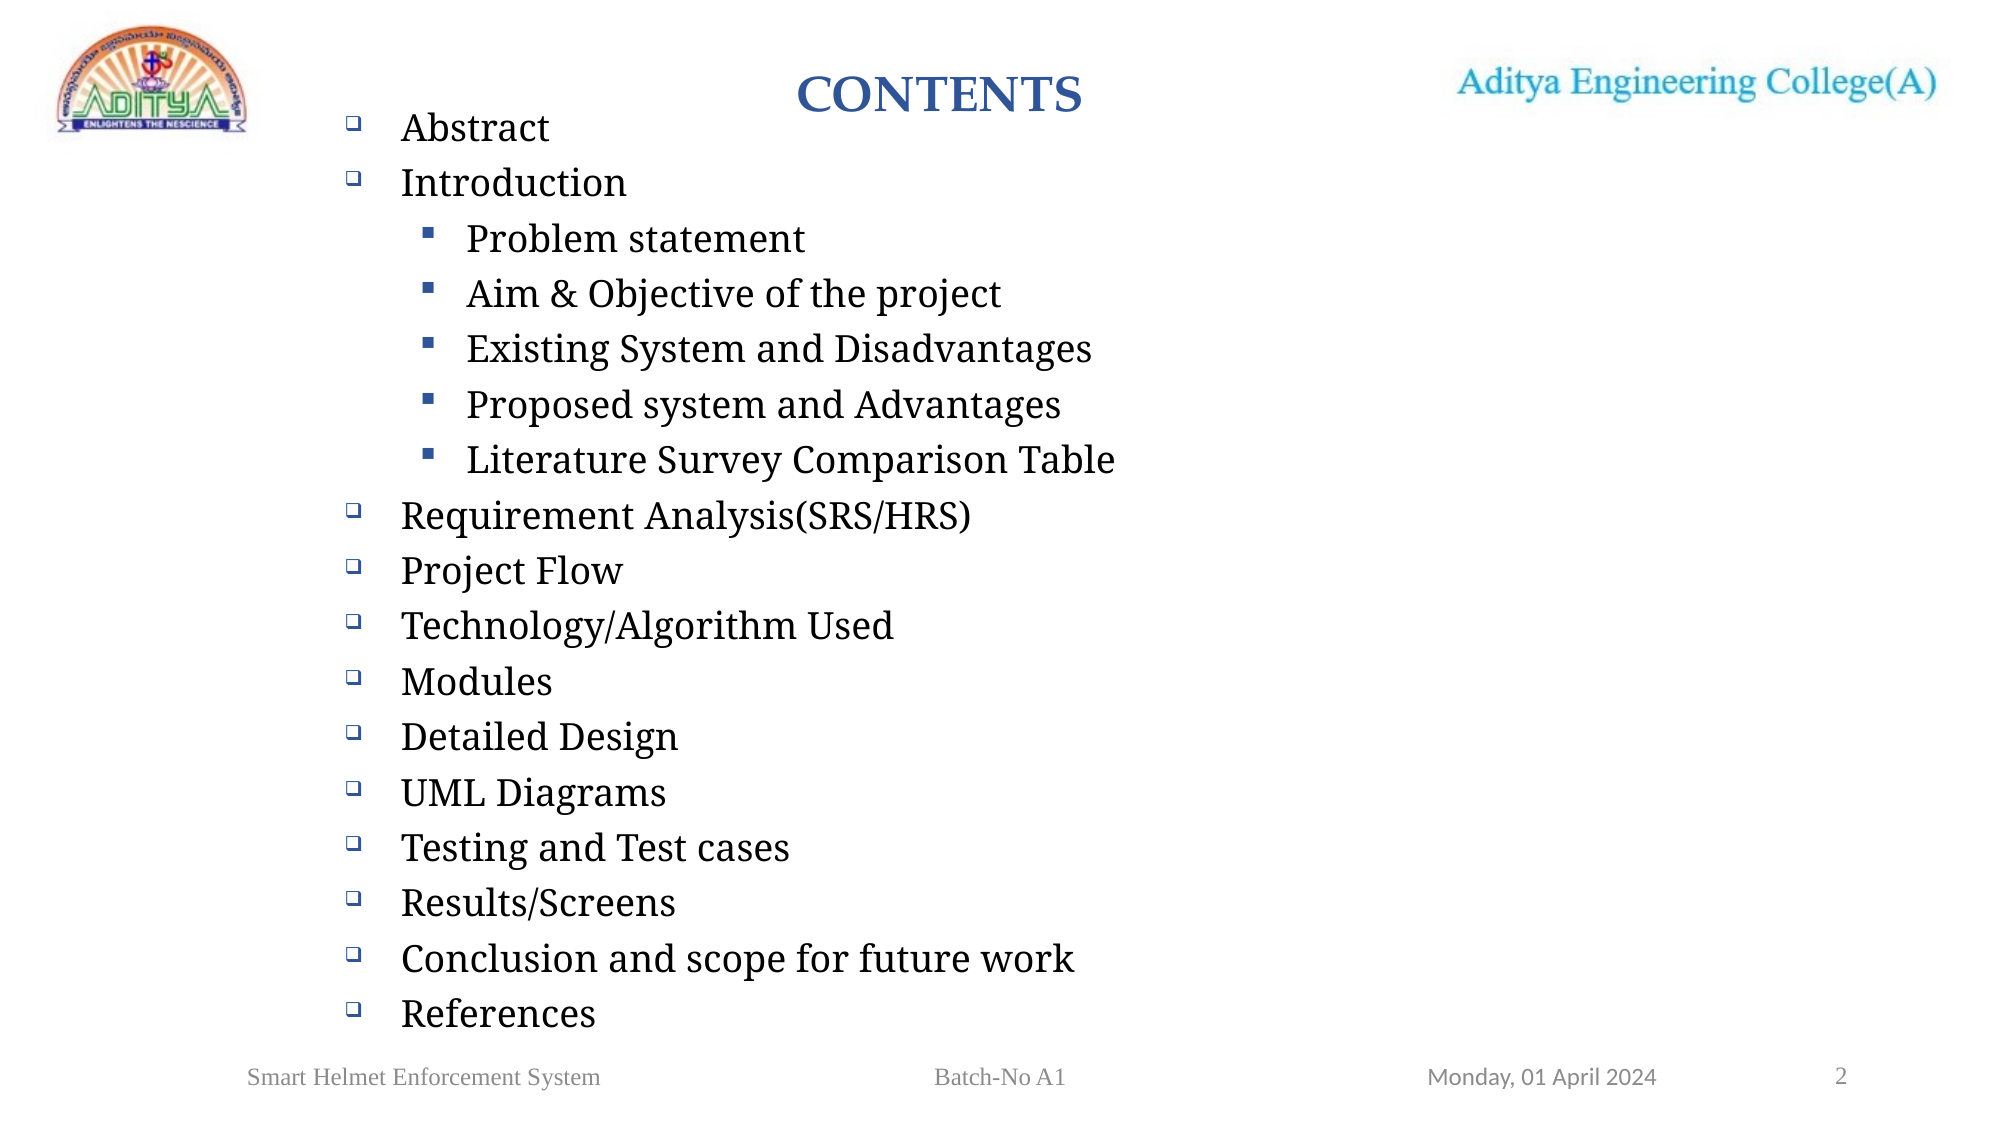

# CONTENTS
Abstract
Introduction
Problem statement
Aim & Objective of the project
Existing System and Disadvantages
Proposed system and Advantages
Literature Survey Comparison Table
Requirement Analysis(SRS/HRS)
Project Flow
Technology/Algorithm Used
Modules
Detailed Design
UML Diagrams
Testing and Test cases
Results/Screens
Conclusion and scope for future work
References
2
Monday, 01 April 2024
Smart Helmet Enforcement System	                                      Batch-No A1